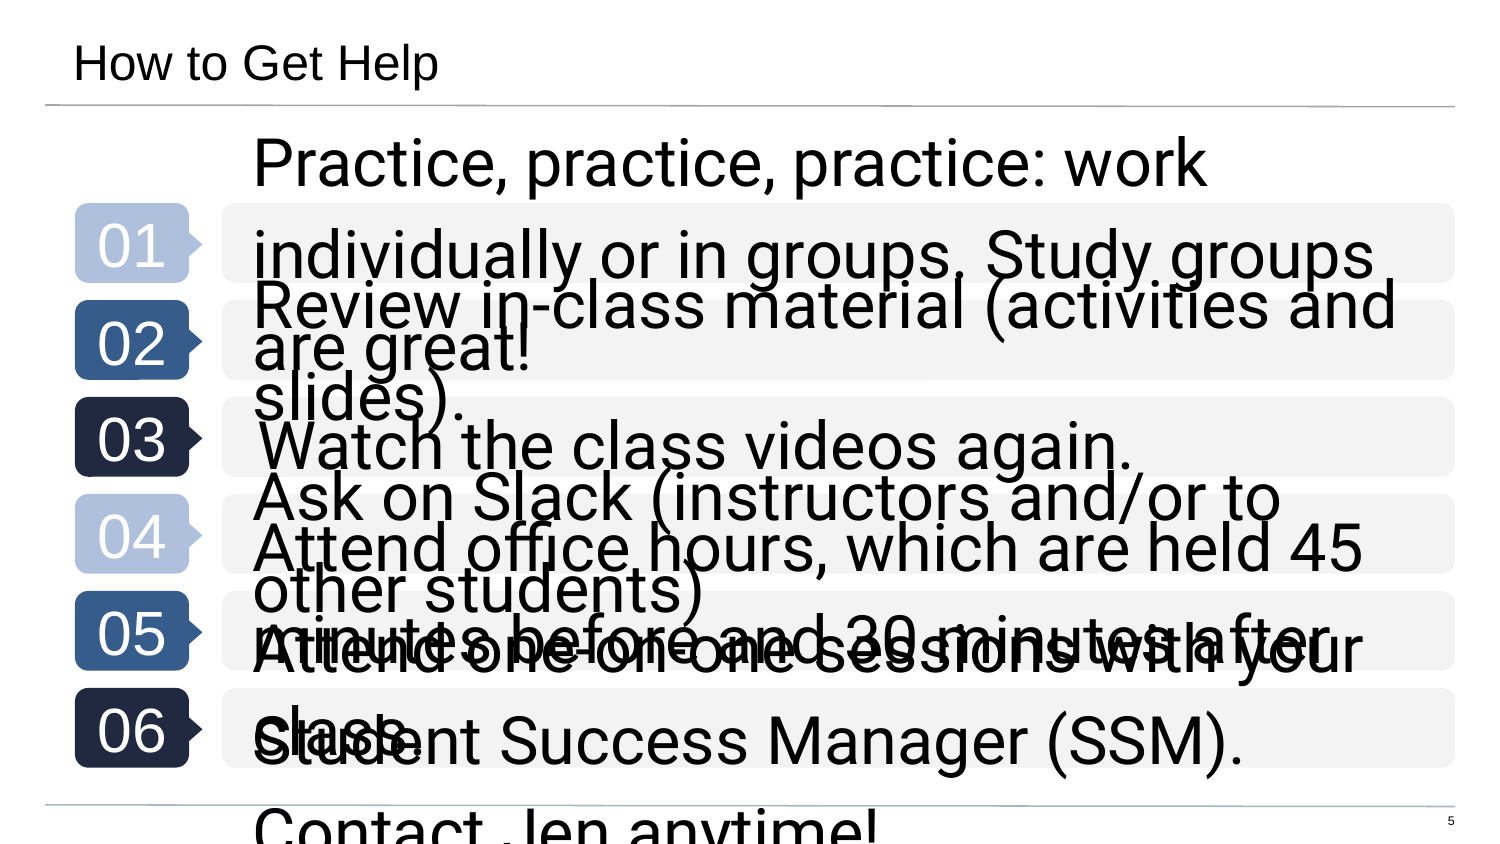

# How to Get Help

Practice, practice, practice: work individually or in groups. Study groups are great!
Review in-class material (activities and slides).
Watch the class videos again.
Ask on Slack (instructors and/or to other students)
Attend office hours, which are held 45 minutes before and 30 minutes after class.
Attend one-on-one sessions with your Student Success Manager (SSM).
Contact Jen anytime!